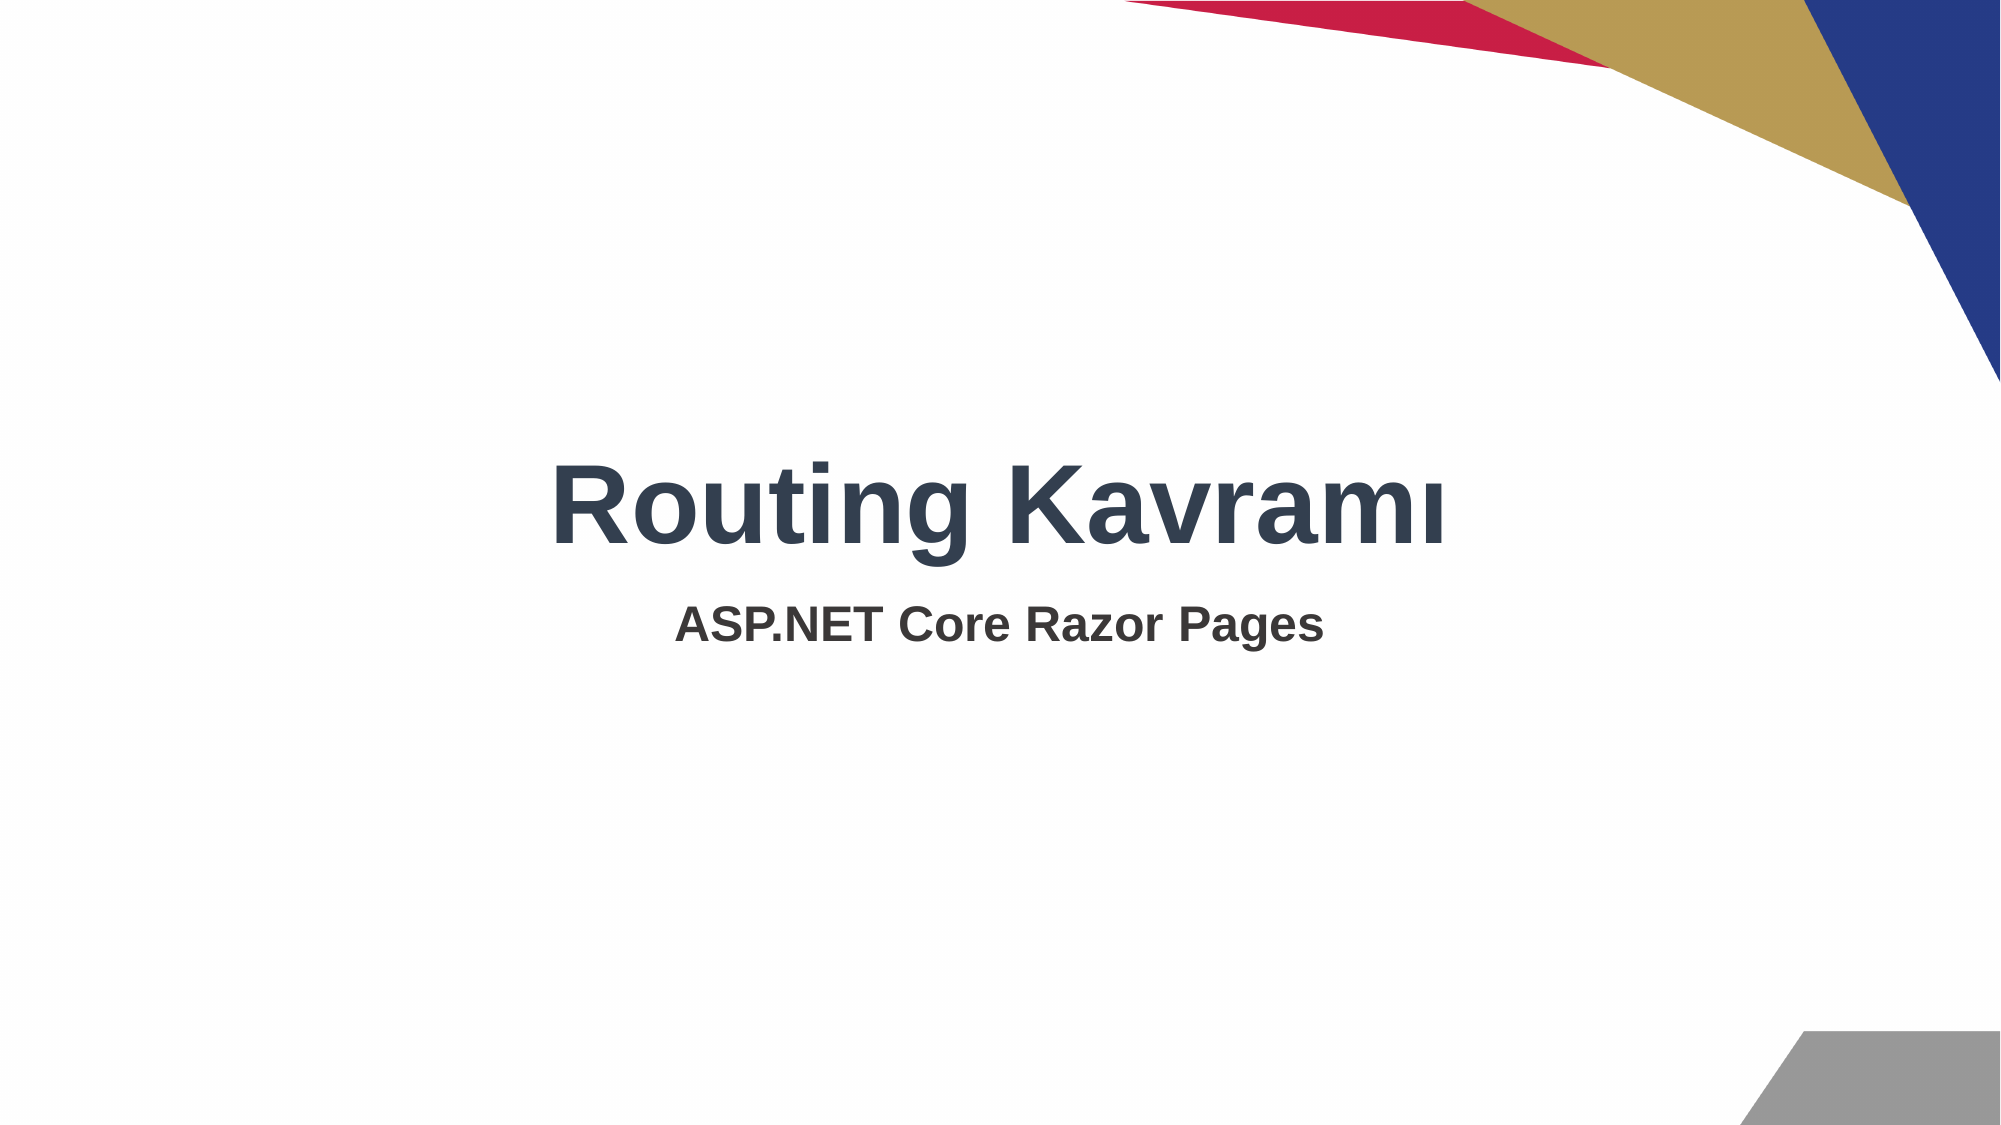

# Routing Kavramı
ASP.NET Core Razor Pages